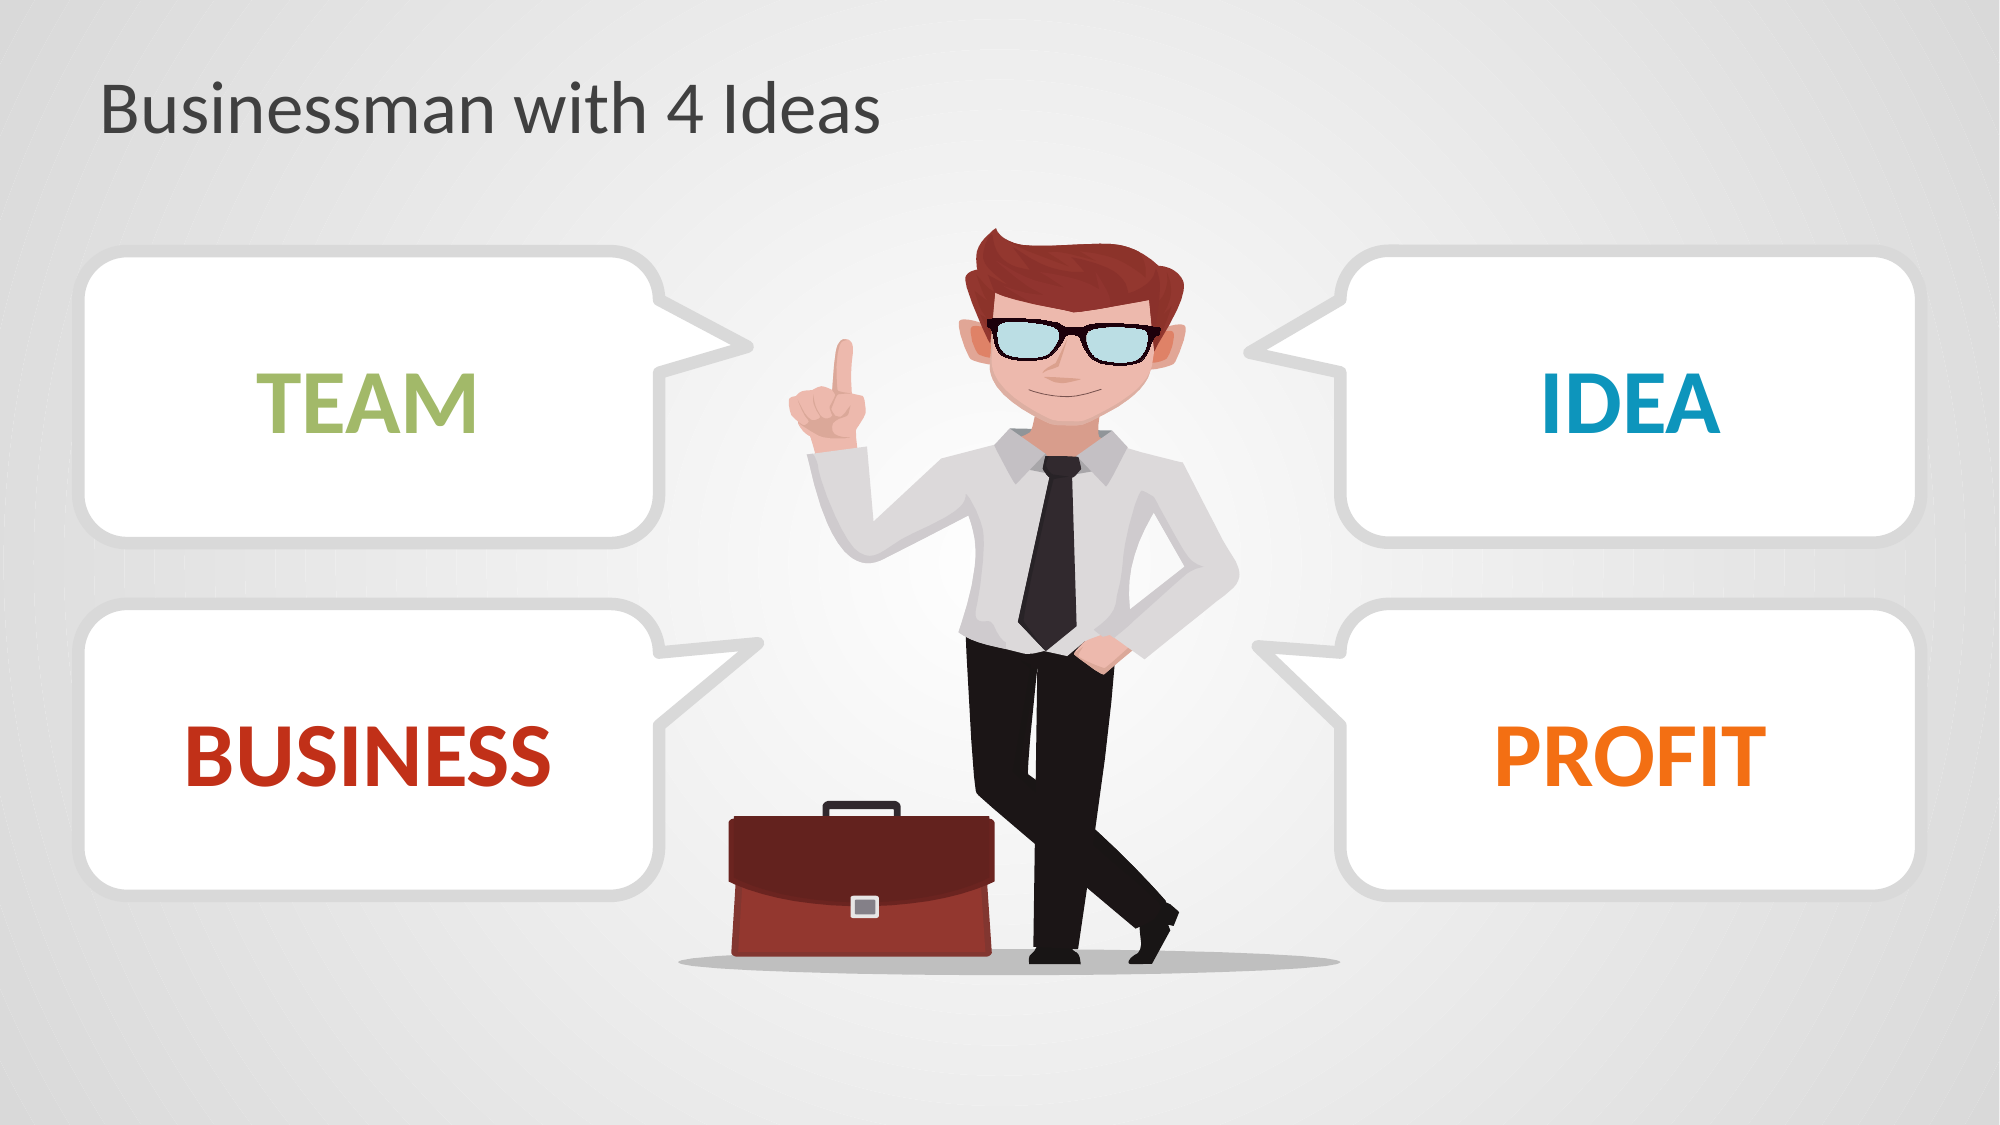

# Businessman with 4 Ideas

IDEA
TEAM
BUSINESS
PROFIT